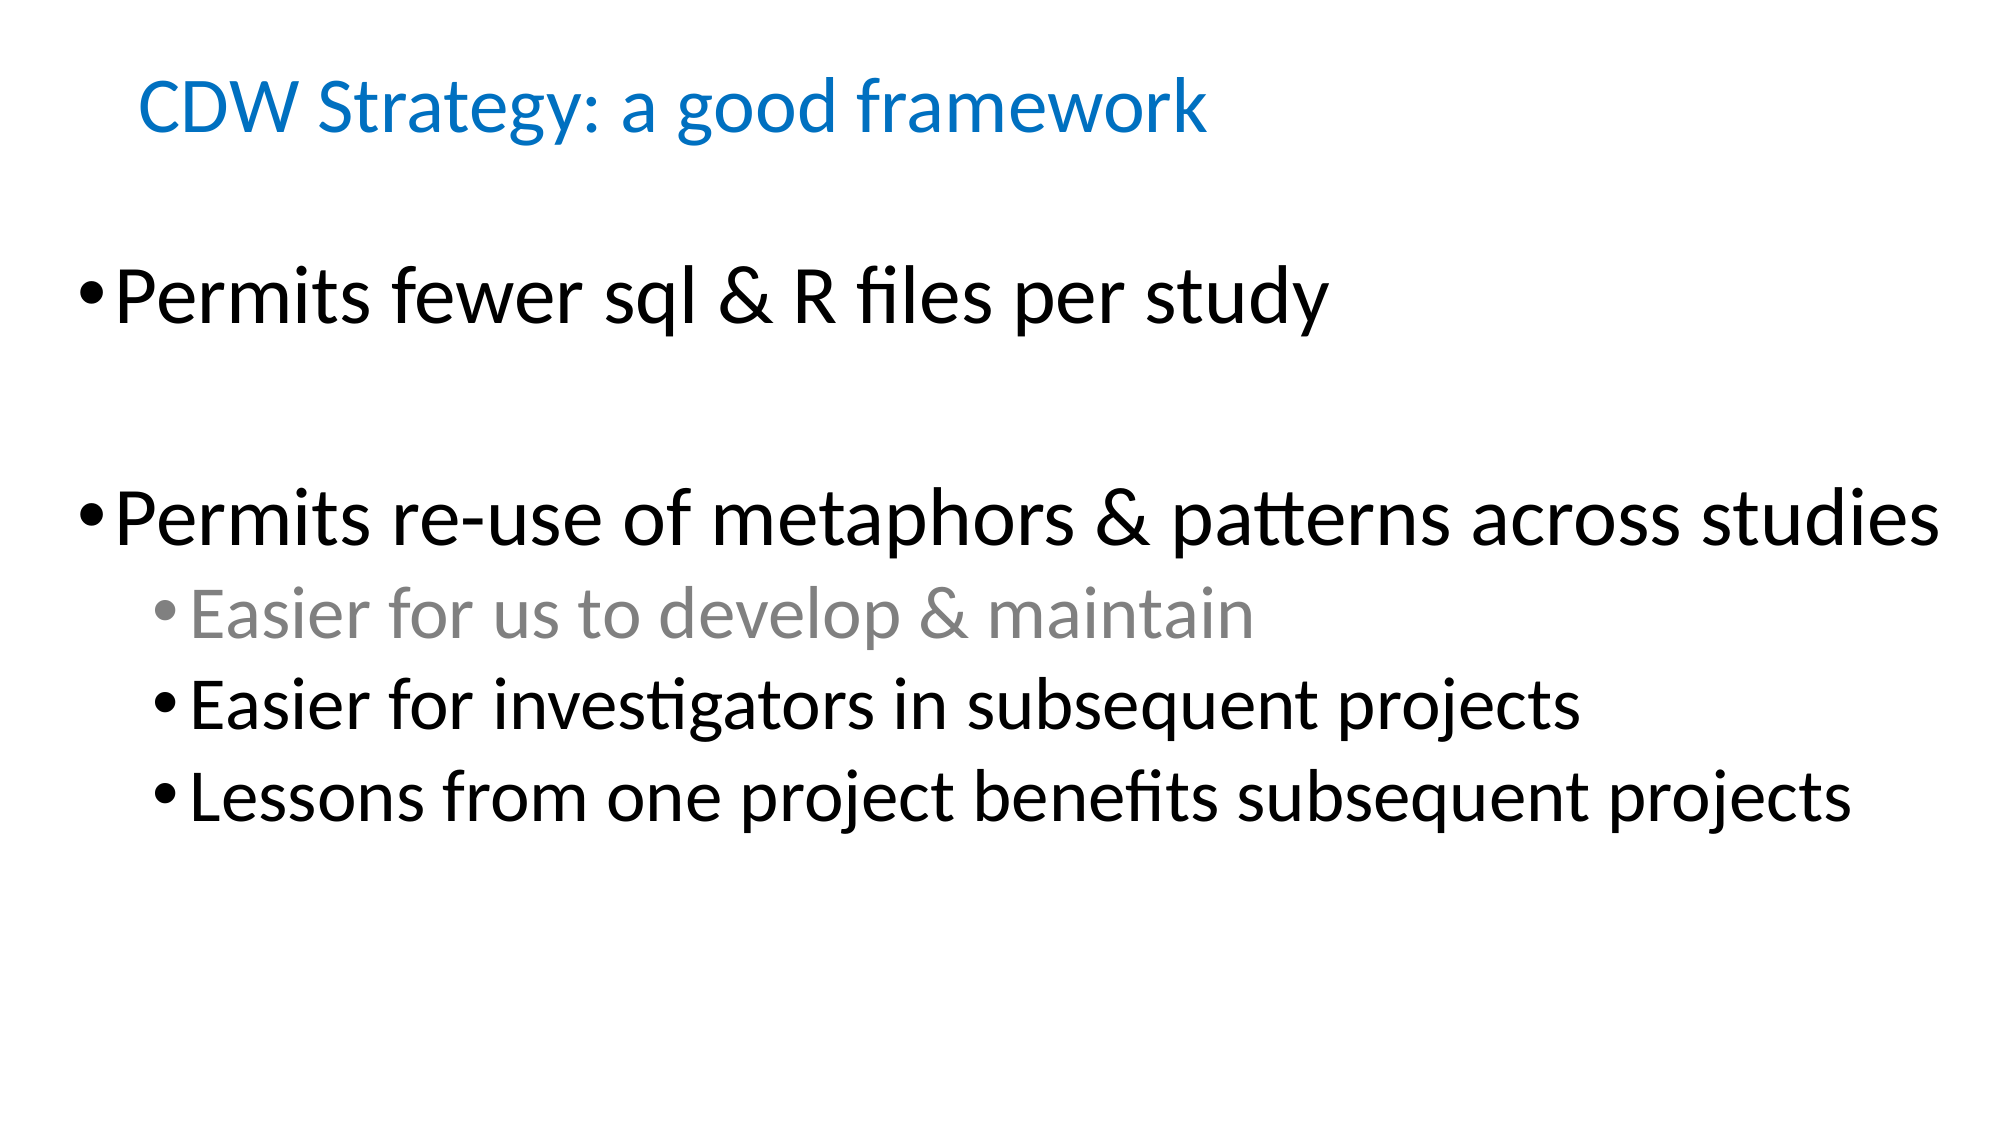

# CDW Strategy: a good framework
Permits fewer sql & R files per study

Permits re-use of metaphors & patterns across studies
Easier for us to develop & maintain
Easier for investigators in subsequent projects
Lessons from one project benefits subsequent projects